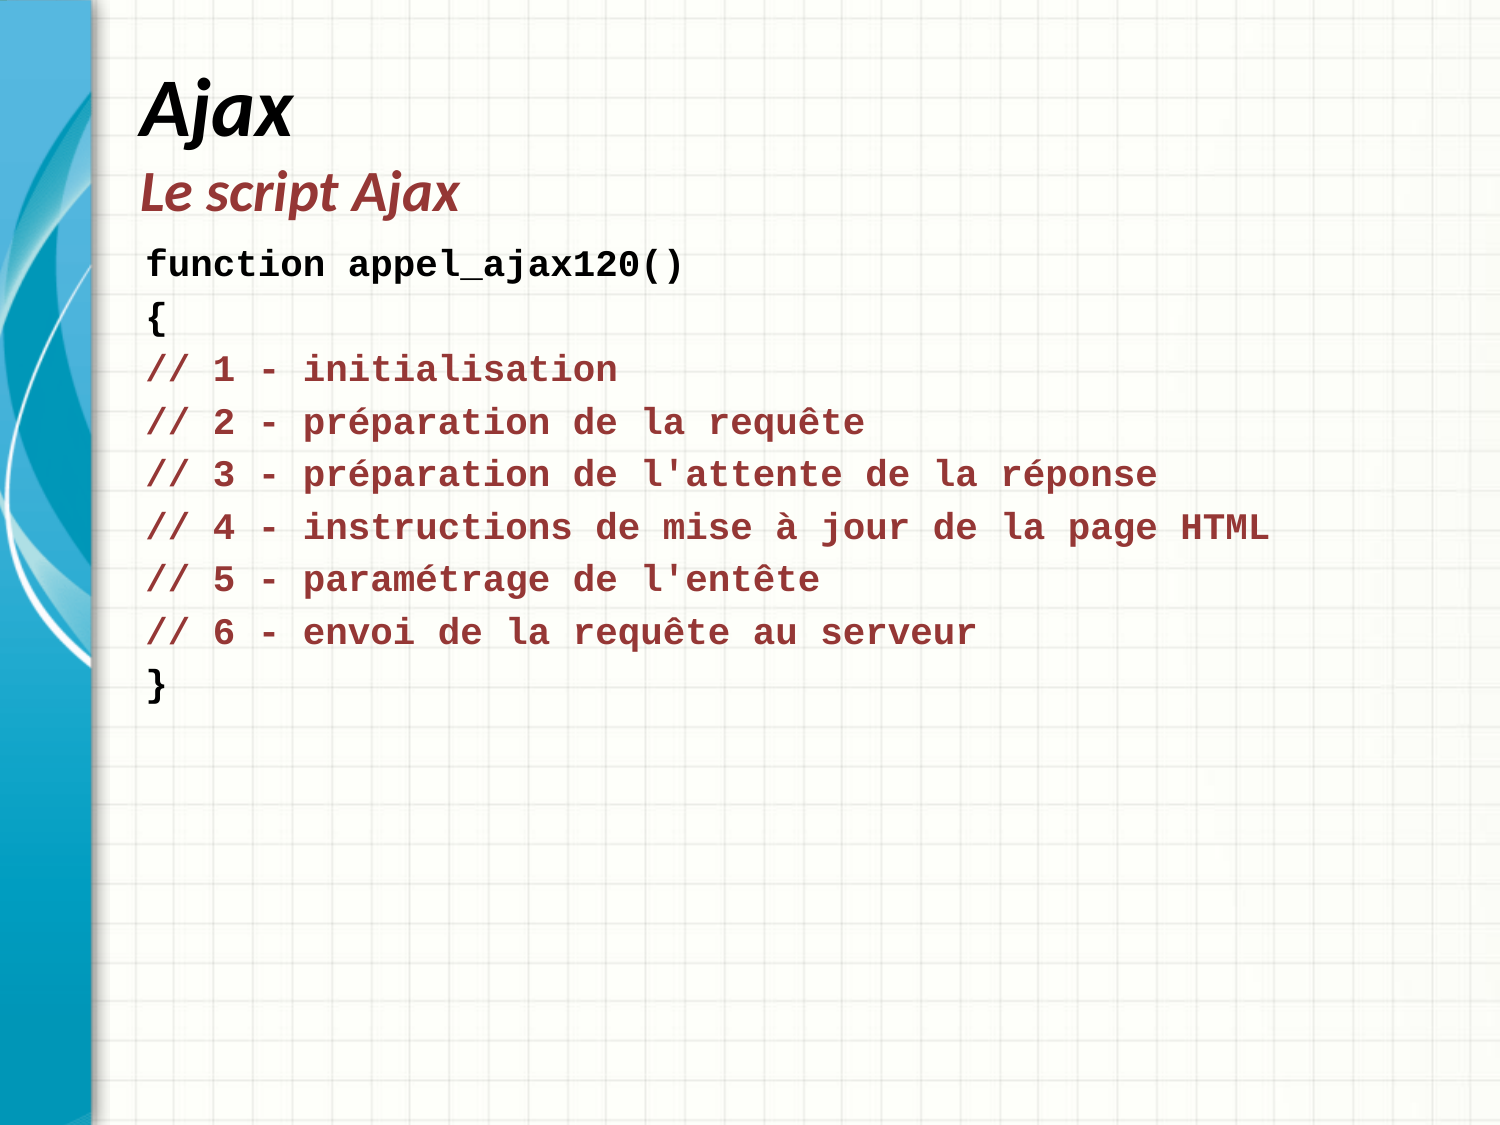

# Ajax Le script Ajax
function appel_ajax120()
{
// 1 - initialisation
// 2 - préparation de la requête
// 3 - préparation de l'attente de la réponse
// 4 - instructions de mise à jour de la page HTML
// 5 - paramétrage de l'entête
// 6 - envoi de la requête au serveur
}